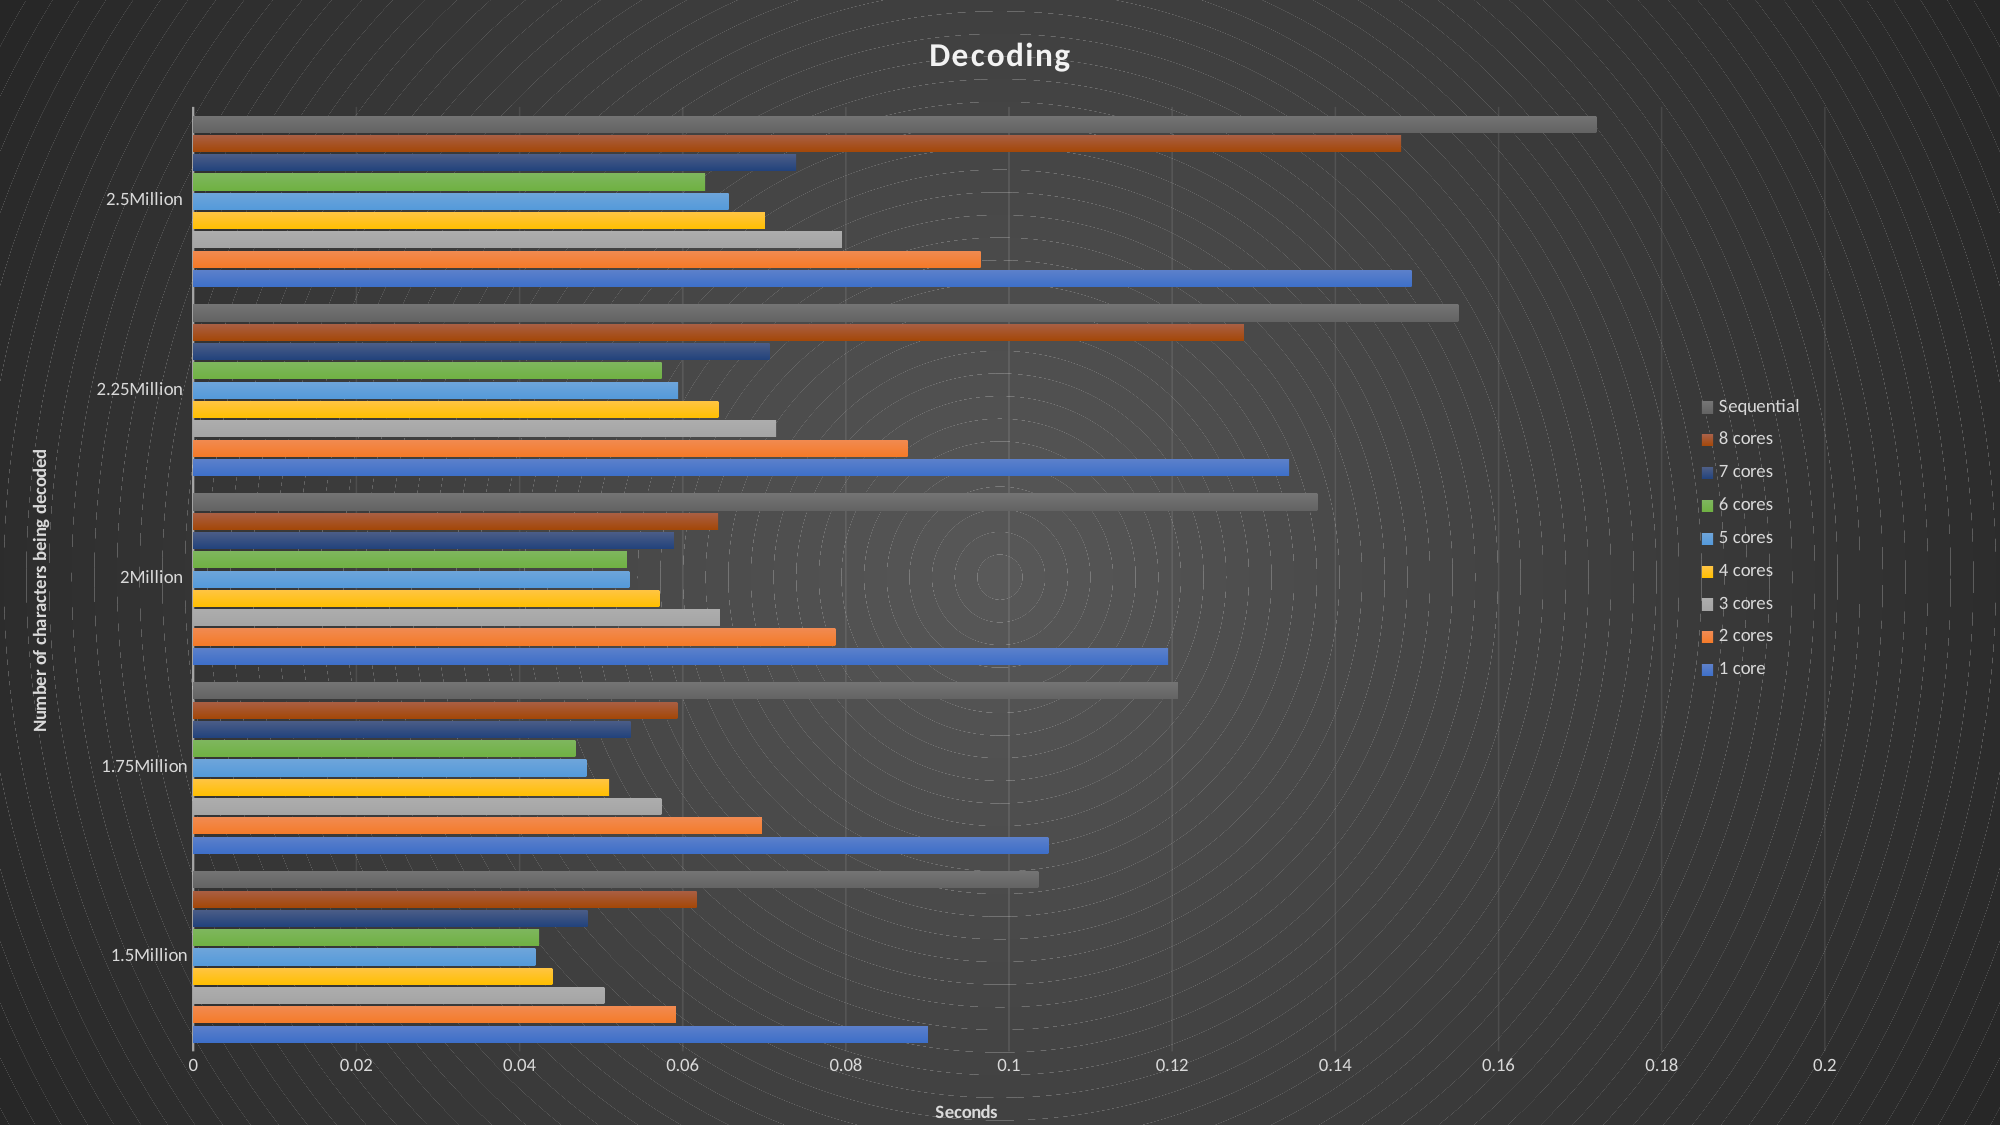

### Chart: Decoding

| Category | 1 core | 2 cores | 3 cores | 4 cores | 5 cores | 6 cores | 7 cores | 8 cores | Sequential |
|---|---|---|---|---|---|---|---|---|---|
| 1.5Million | 0.09005733333333332 | 0.05915666666666666 | 0.050381 | 0.044025 | 0.041950999999999995 | 0.042388 | 0.048357333333333336 | 0.061719 | 0.10359933333333333 |
| 1.75Million | 0.104819 | 0.06971766666666666 | 0.05738533333333332 | 0.05099033333333333 | 0.048198333333333336 | 0.04684966666666667 | 0.053601 | 0.059349000000000006 | 0.12071033333333332 |
| 2Million  | 0.11949833333333333 | 0.07871466666666666 | 0.064541 | 0.057133666666666666 | 0.05345433333333333 | 0.05314 | 0.058911 | 0.06433699999999999 | 0.137791 |
| 2.25Million  | 0.13433099999999998 | 0.08756066666666666 | 0.07143533333333334 | 0.06438033333333333 | 0.05943533333333333 | 0.05741433333333334 | 0.07066033333333334 | 0.128803 | 0.15506966666666666 |
| 2.5Million  | 0.14934166666666668 | 0.09651833333333333 | 0.07950600000000001 | 0.07008233333333333 | 0.065634 | 0.06273833333333333 | 0.07389266666666666 | 0.14805833333333332 | 0.17198000000000002 |